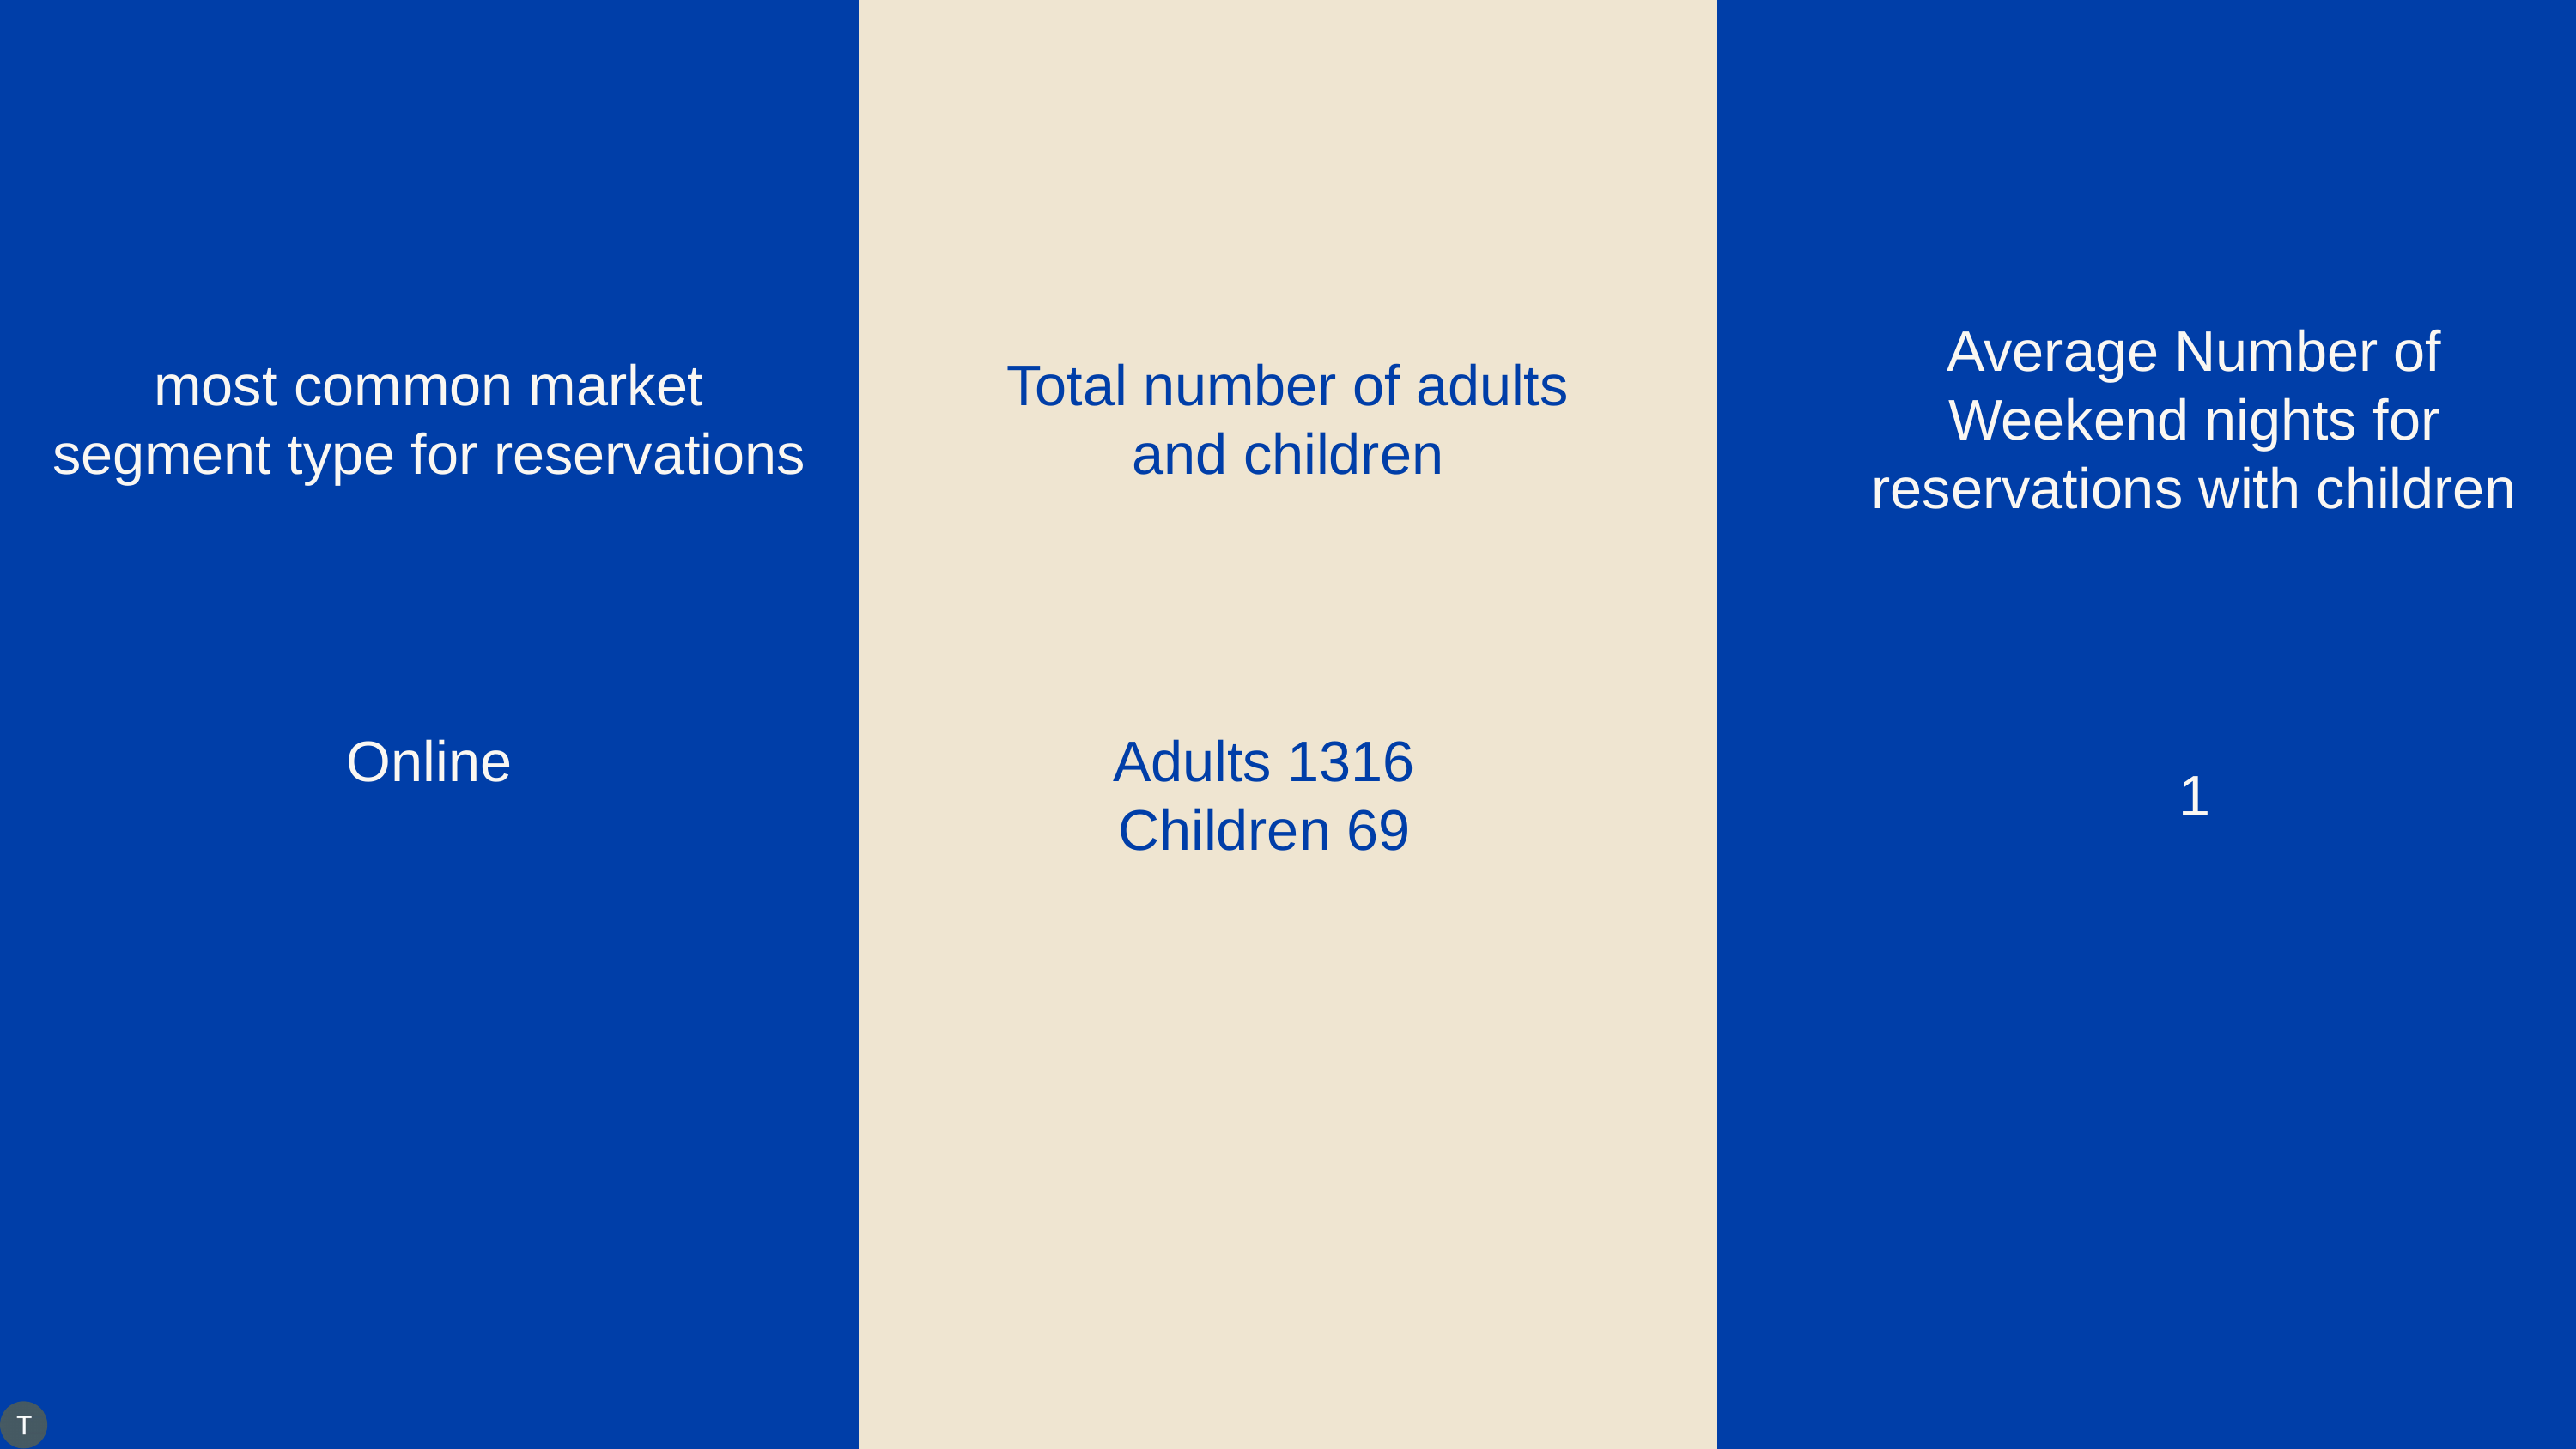

Average Number of Weekend nights for reservations with children
most common market segment type for reservations
Total number of adults and children
Online

Adults 1316
Children 69
1